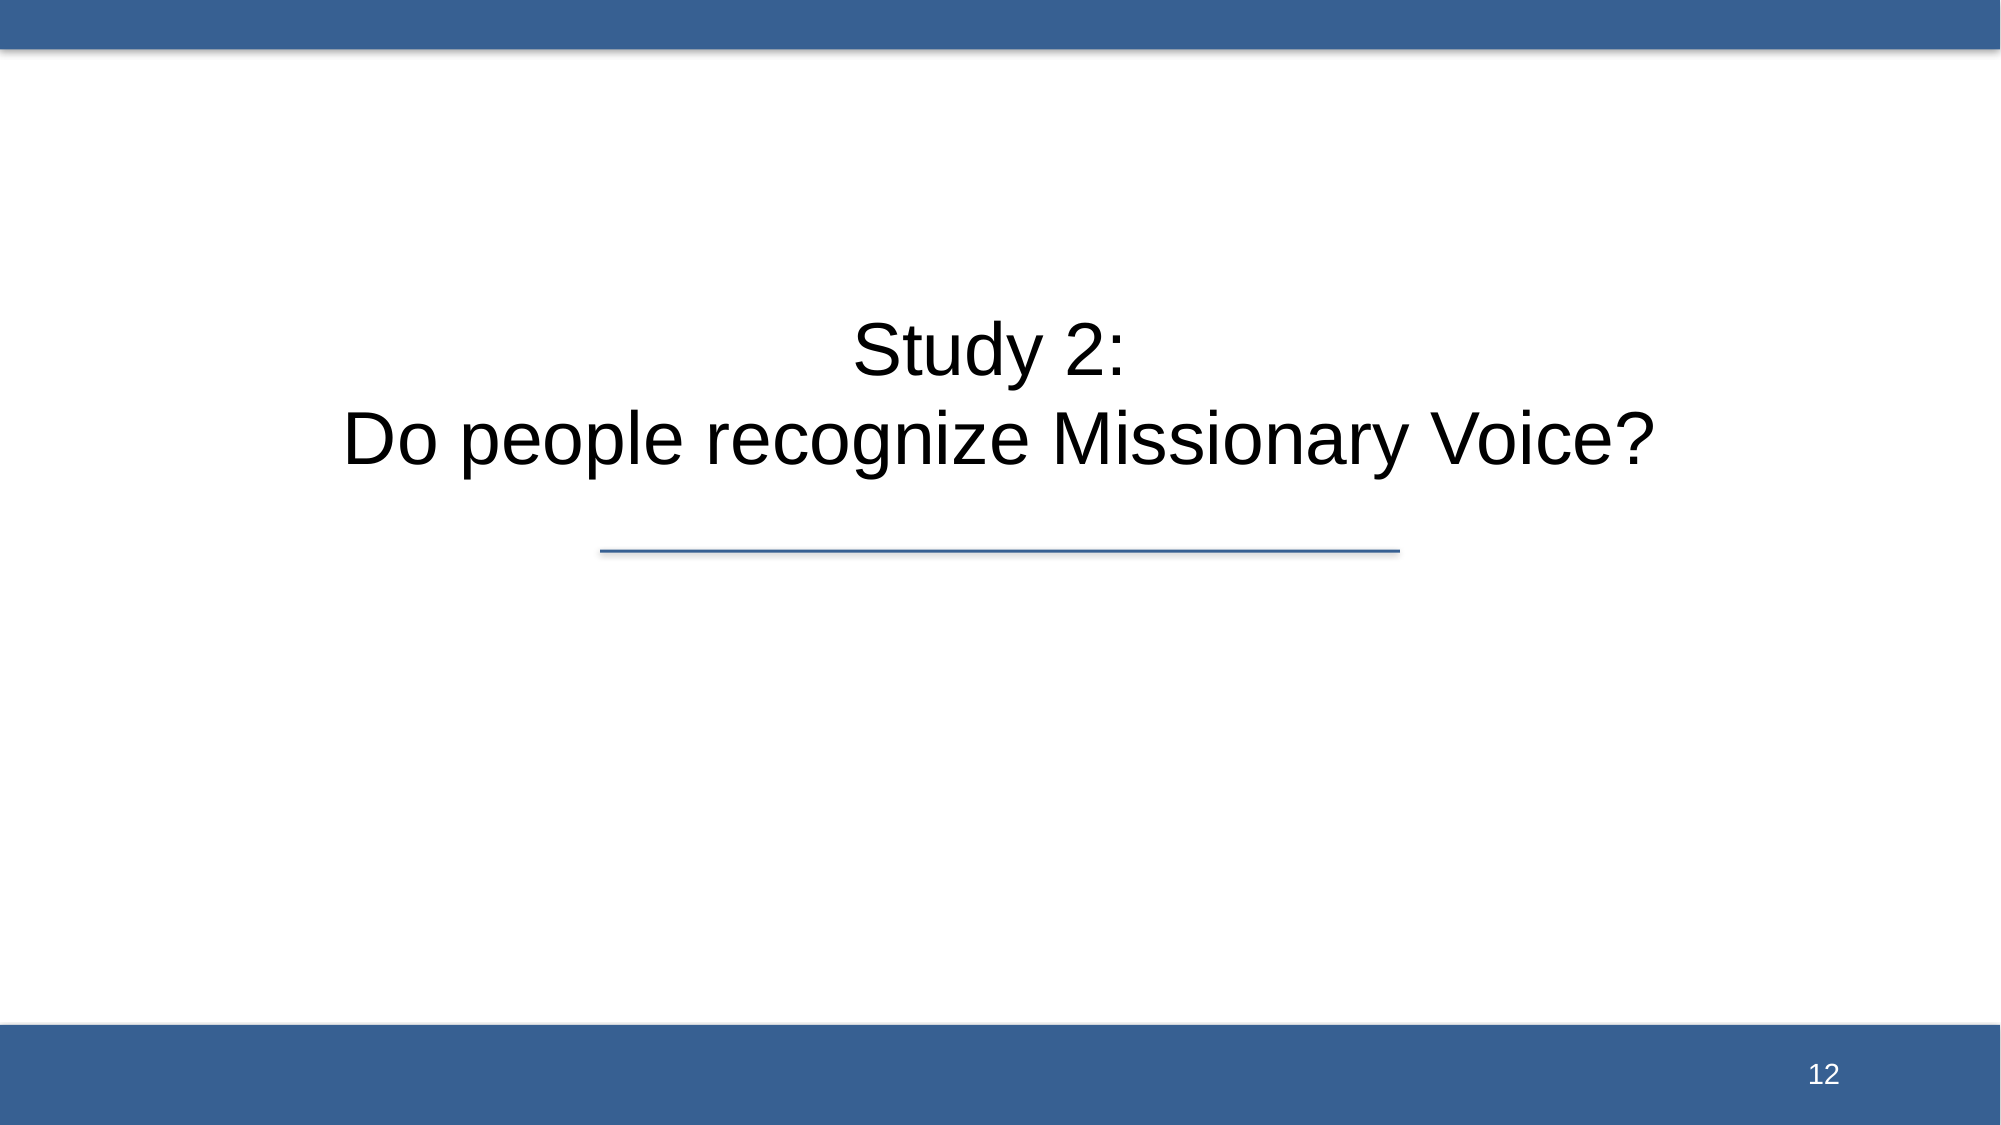

Study 2:
Do people recognize Missionary Voice?
12